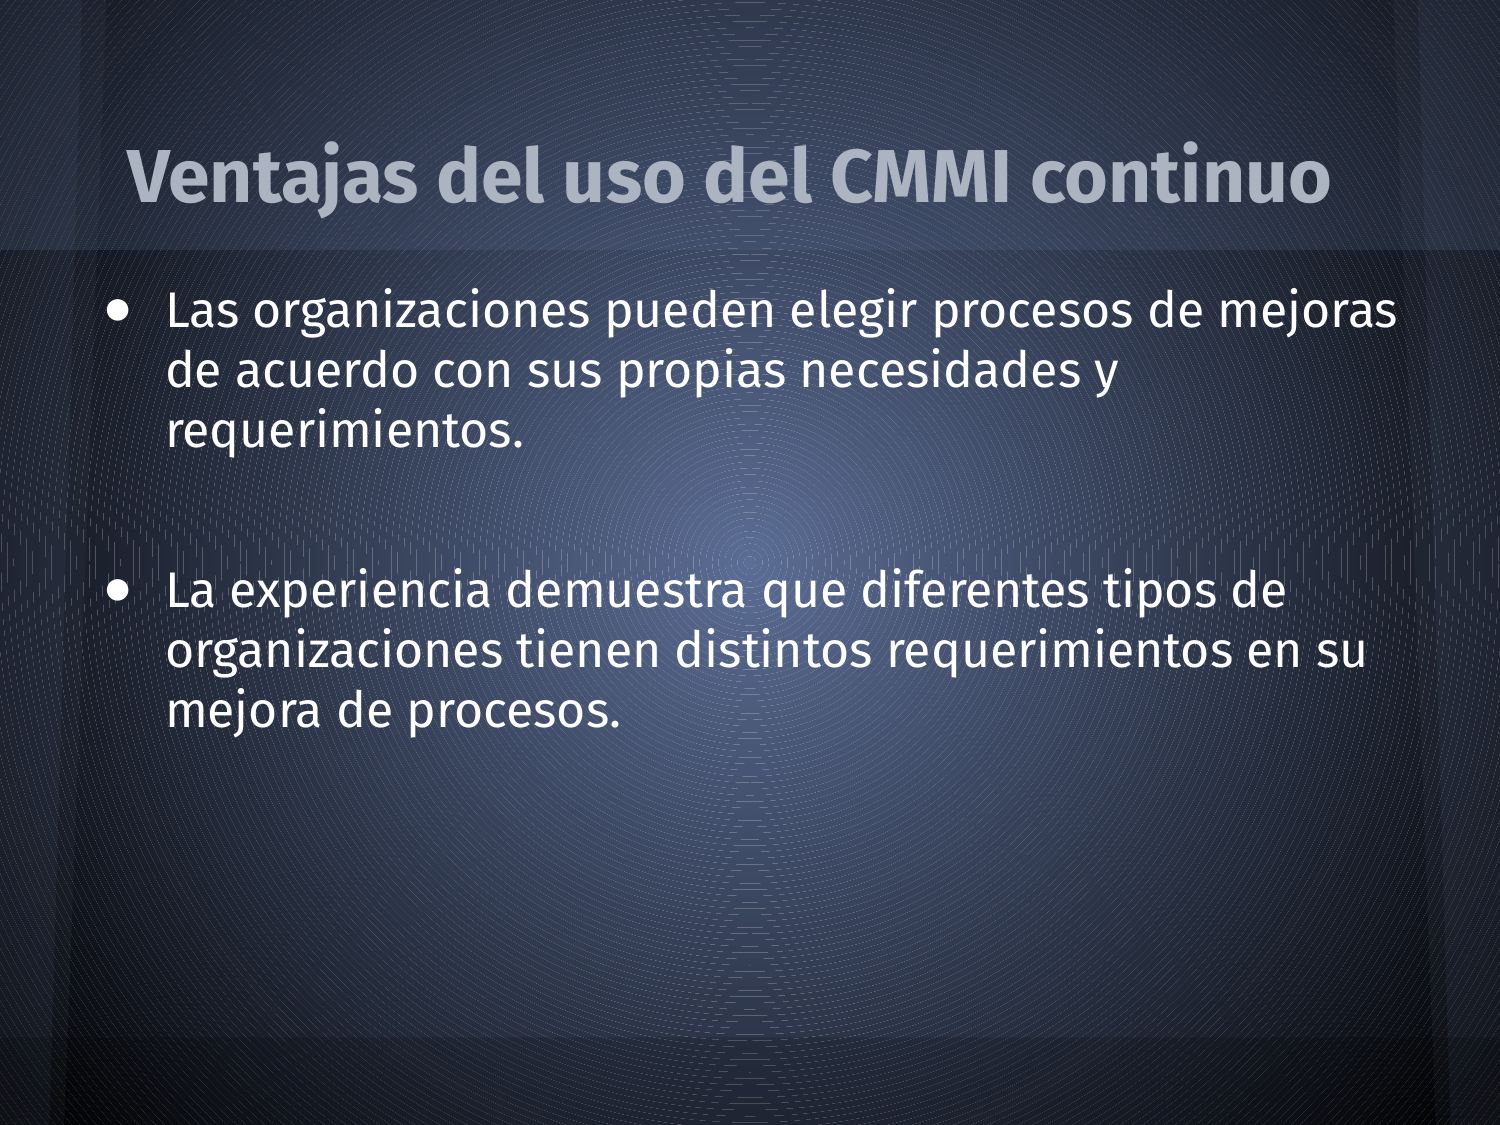

# Ventajas del uso del CMMI continuo
Las organizaciones pueden elegir procesos de mejoras de acuerdo con sus propias necesidades y requerimientos.

La experiencia demuestra que diferentes tipos de organizaciones tienen distintos requerimientos en su mejora de procesos.